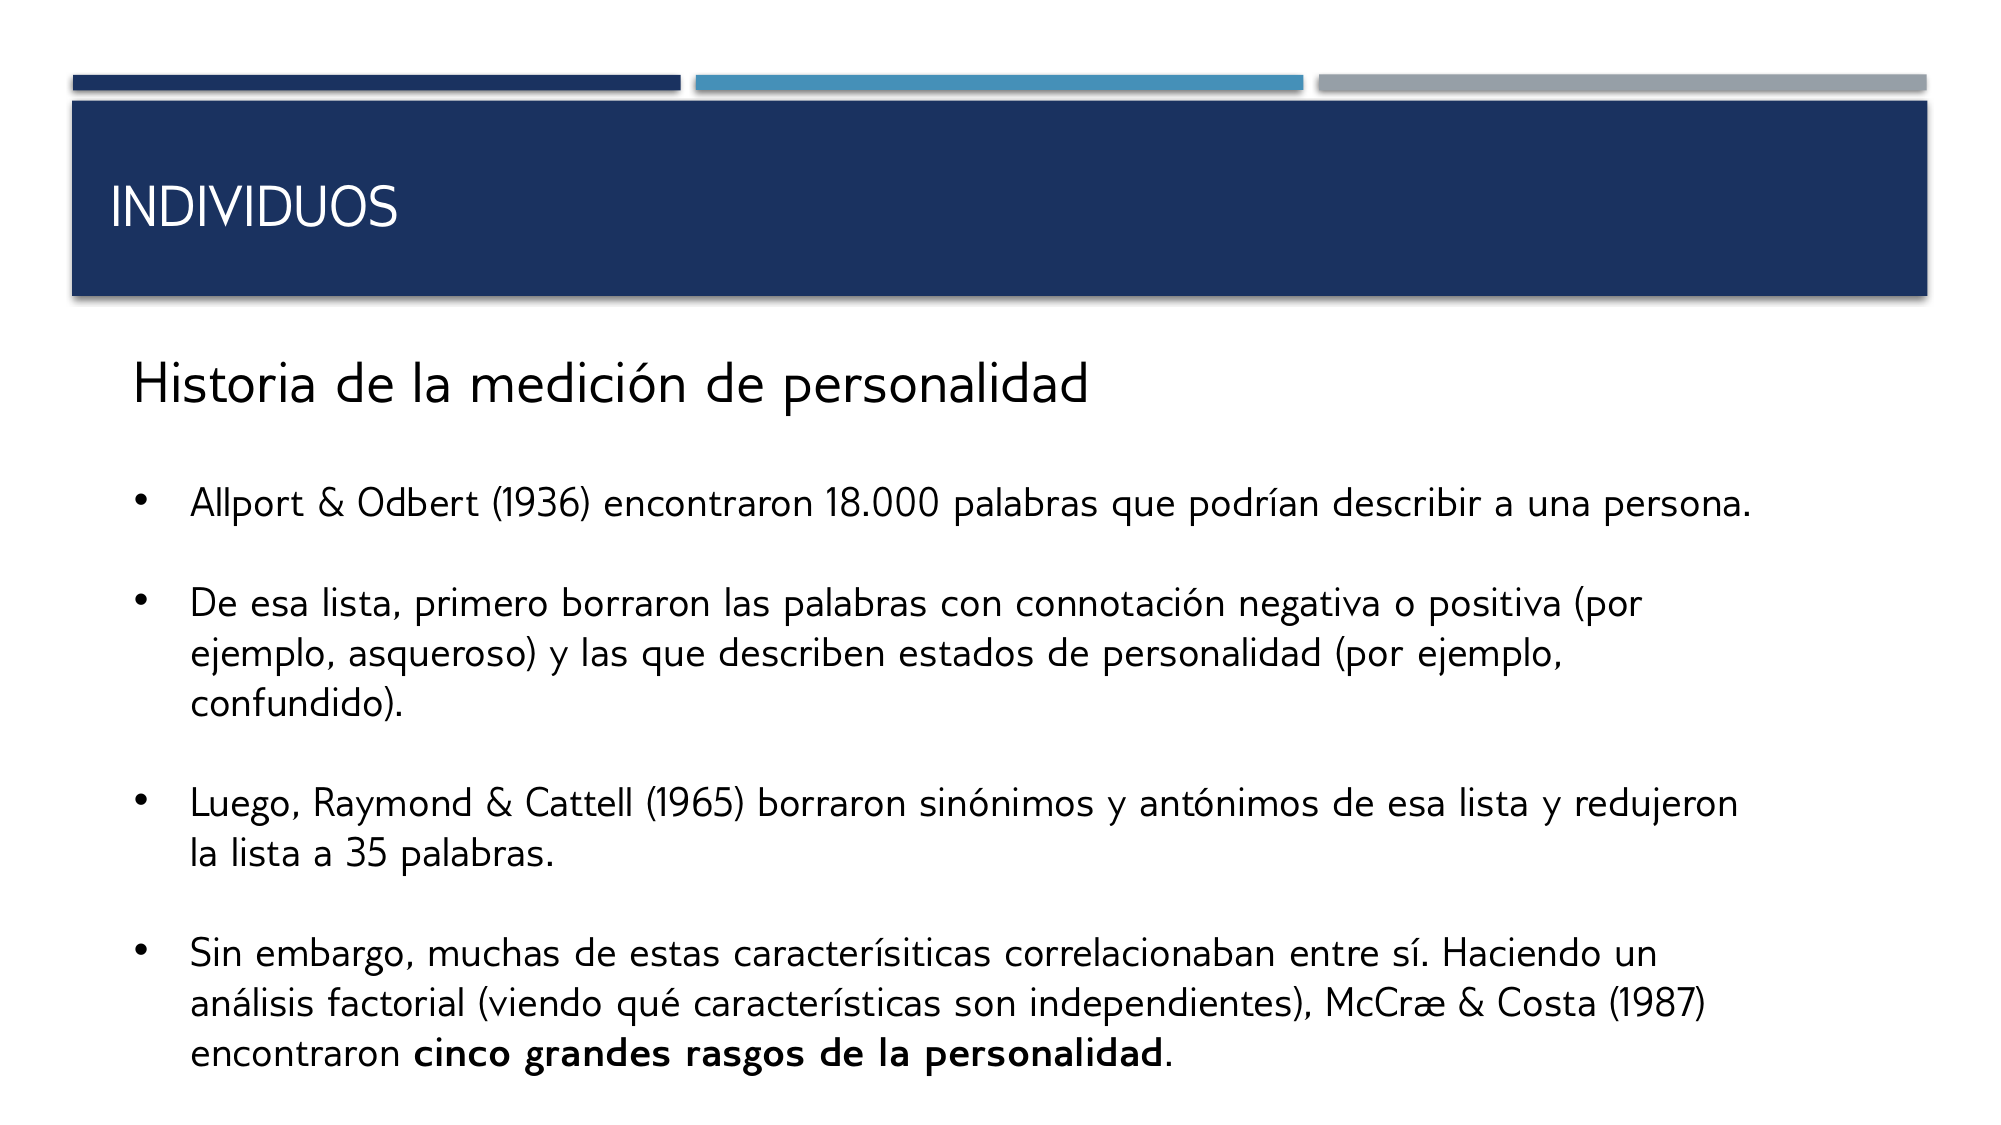

# individuos
Historia de la medición de personalidad

Allport & Odbert (1936) encontraron 18.000 palabras que podrían describir a una persona.

De esa lista, primero borraron las palabras con connotación negativa o positiva (por ejemplo, asqueroso) y las que describen estados de personalidad (por ejemplo, confundido).

Luego, Raymond & Cattell (1965) borraron sinónimos y antónimos de esa lista y redujeron la lista a 35 palabras.

Sin embargo, muchas de estas caracterísiticas correlacionaban entre sí. Haciendo un análisis factorial (viendo qué características son independientes), McCrae & Costa (1987) encontraron cinco grandes rasgos de la personalidad.